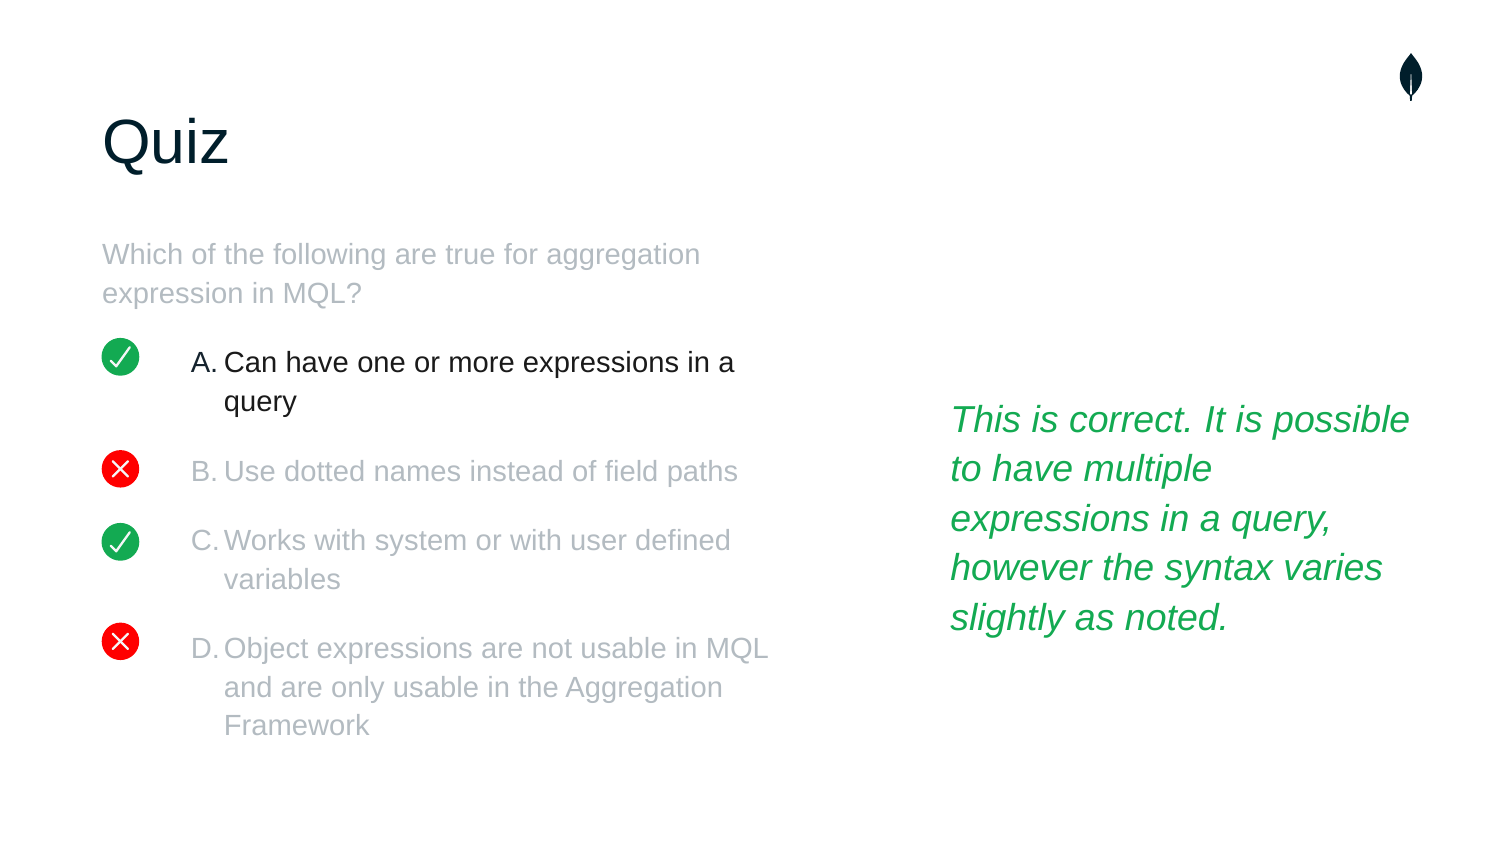

# Quiz
Which of the following are true for aggregation expression in MQL?
Can have one or more expressions in a query
Use dotted names instead of field paths
Works with system or with user defined variables
Object expressions are not usable in MQL and are only usable in the Aggregation Framework

This is correct. It is possible to have multiple expressions in a query, however the syntax varies slightly as noted.